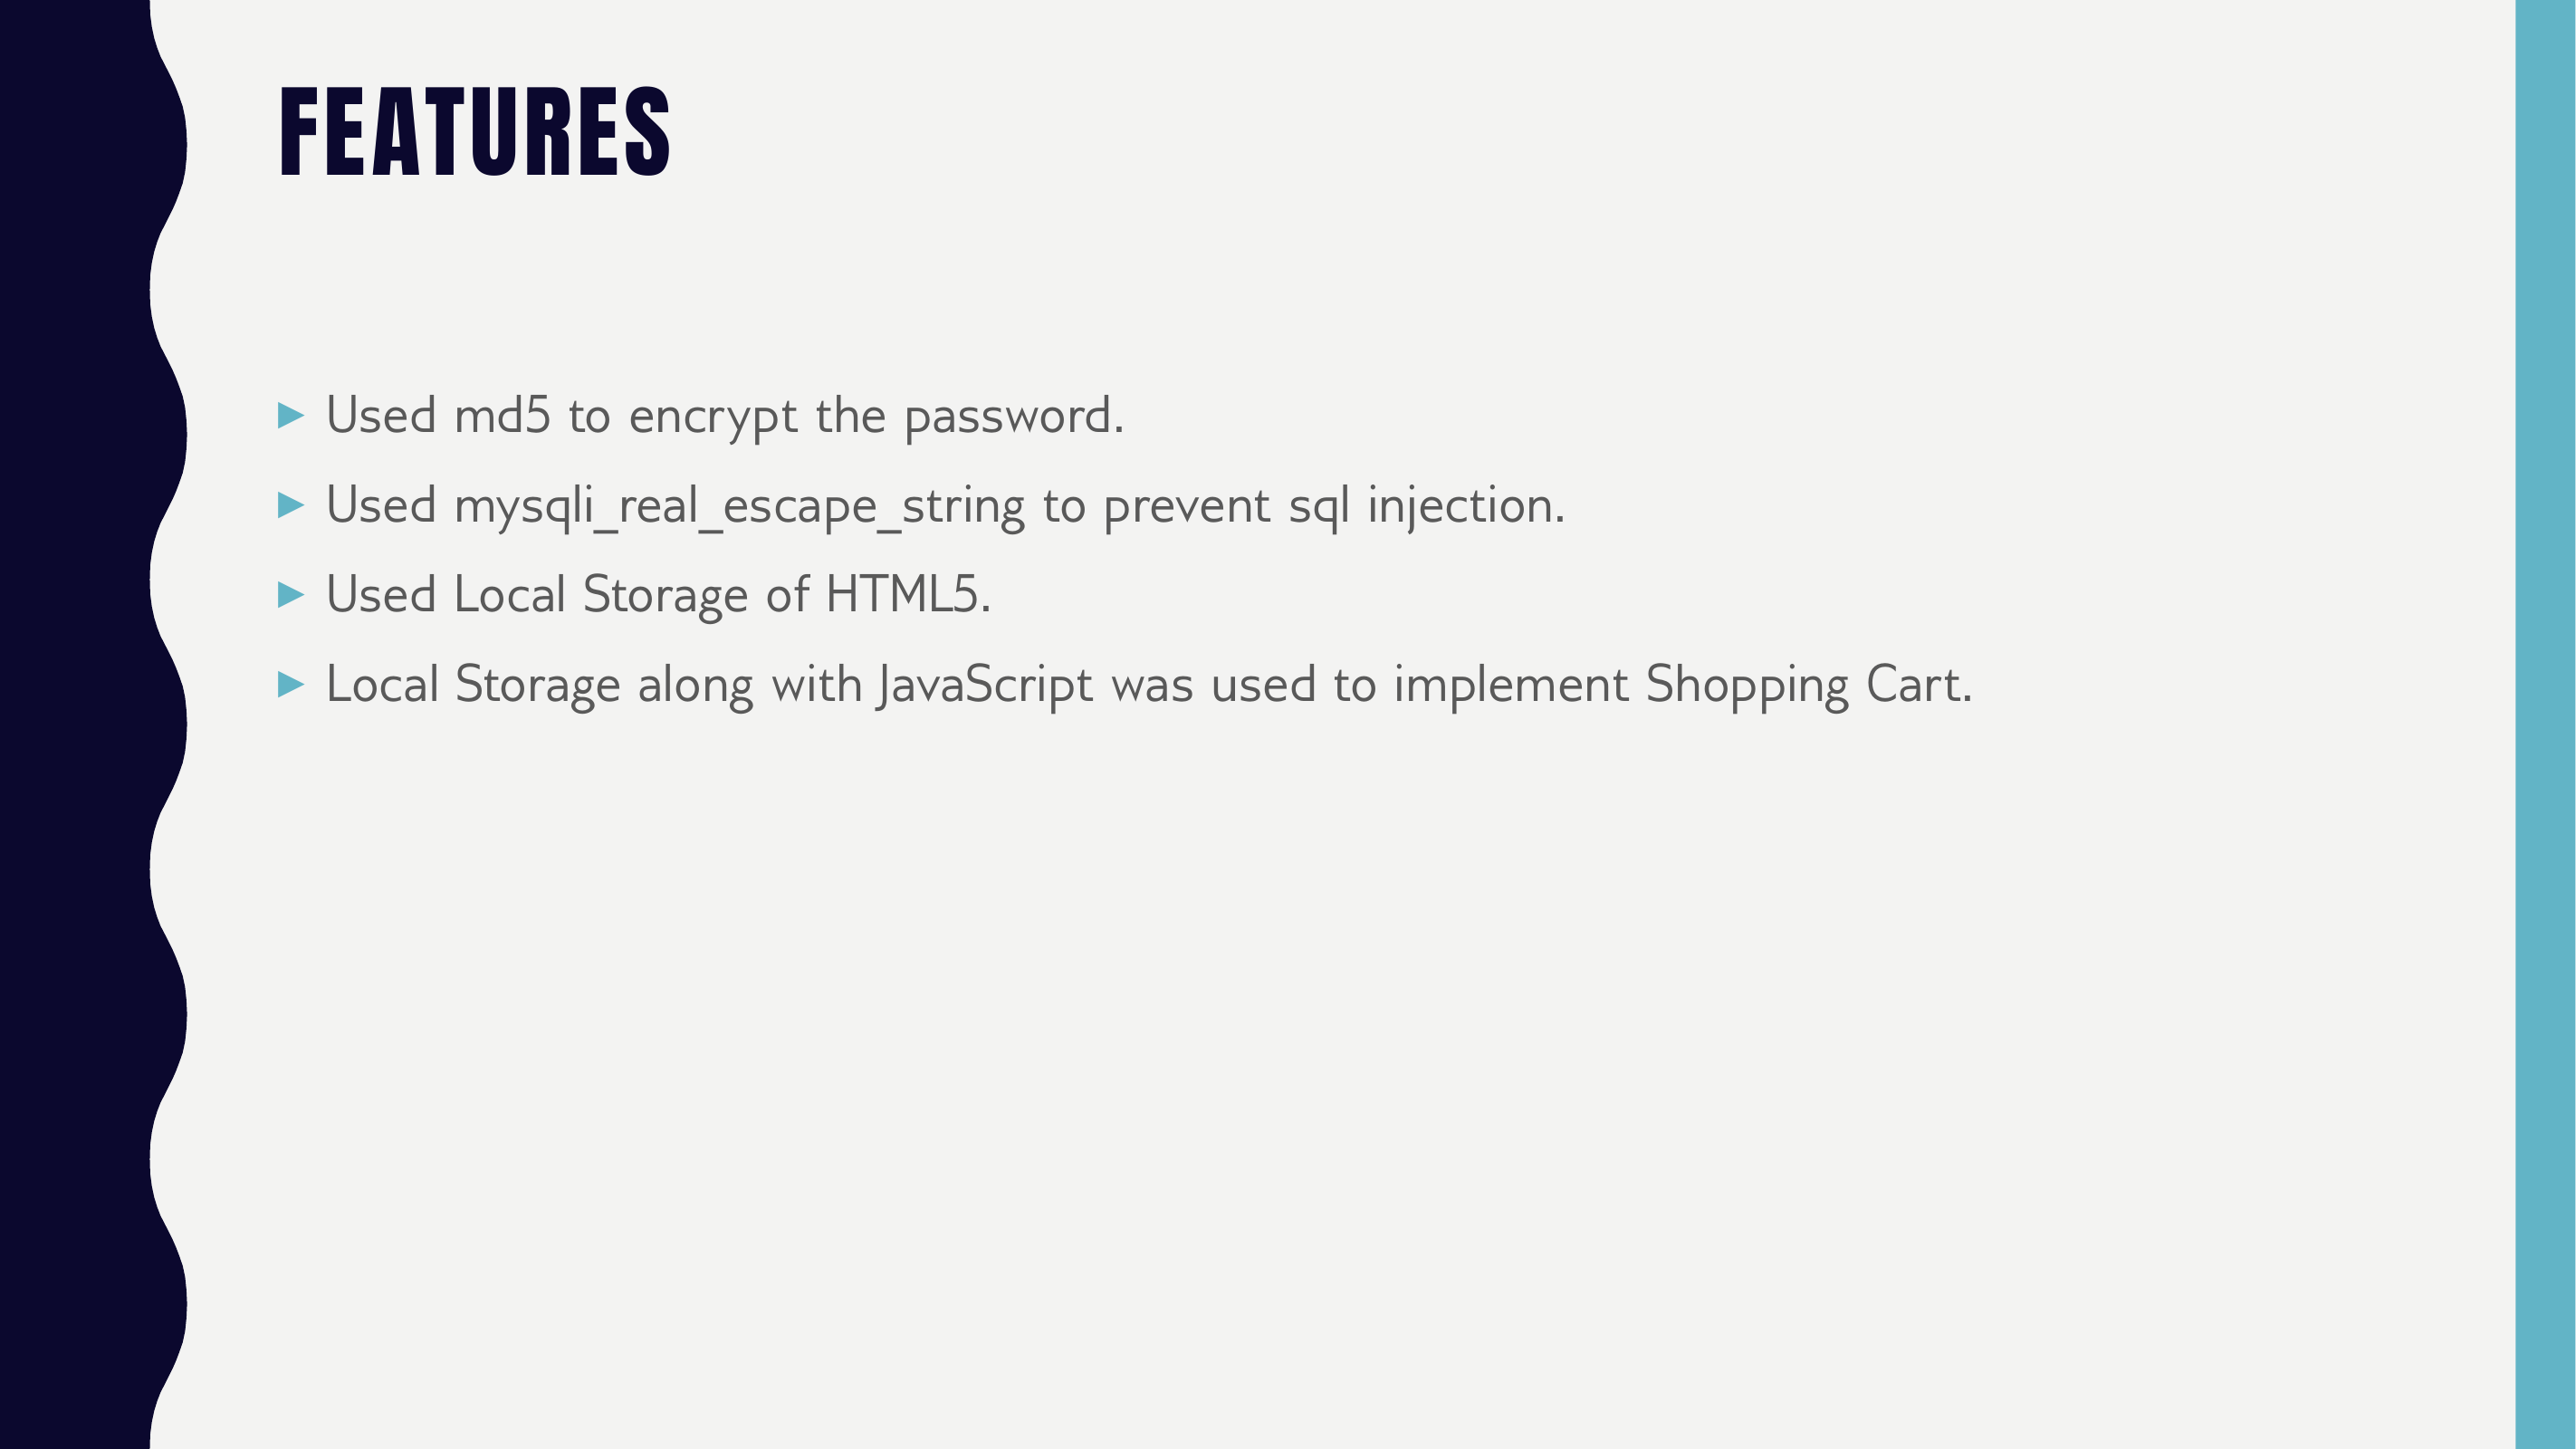

# Features
Used md5 to encrypt the password.
Used mysqli_real_escape_string to prevent sql injection.
Used Local Storage of HTML5.
Local Storage along with JavaScript was used to implement Shopping Cart.